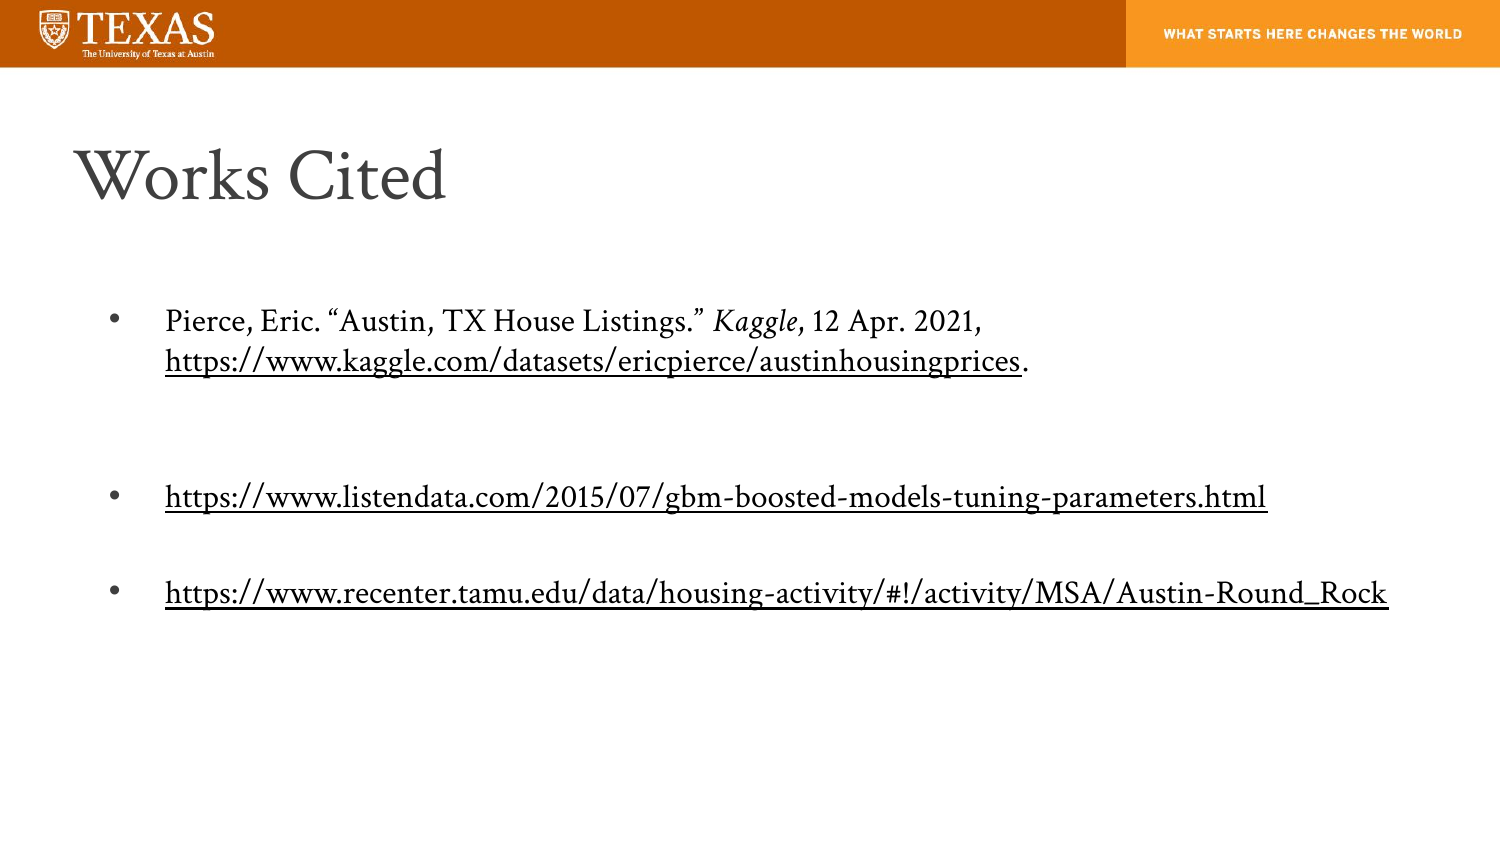

# Works Cited
Pierce, Eric. “Austin, TX House Listings.” Kaggle, 12 Apr. 2021, https://www.kaggle.com/datasets/ericpierce/austinhousingprices.

https://www.listendata.com/2015/07/gbm-boosted-models-tuning-parameters.html

https://www.recenter.tamu.edu/data/housing-activity/#!/activity/MSA/Austin-Round_Rock